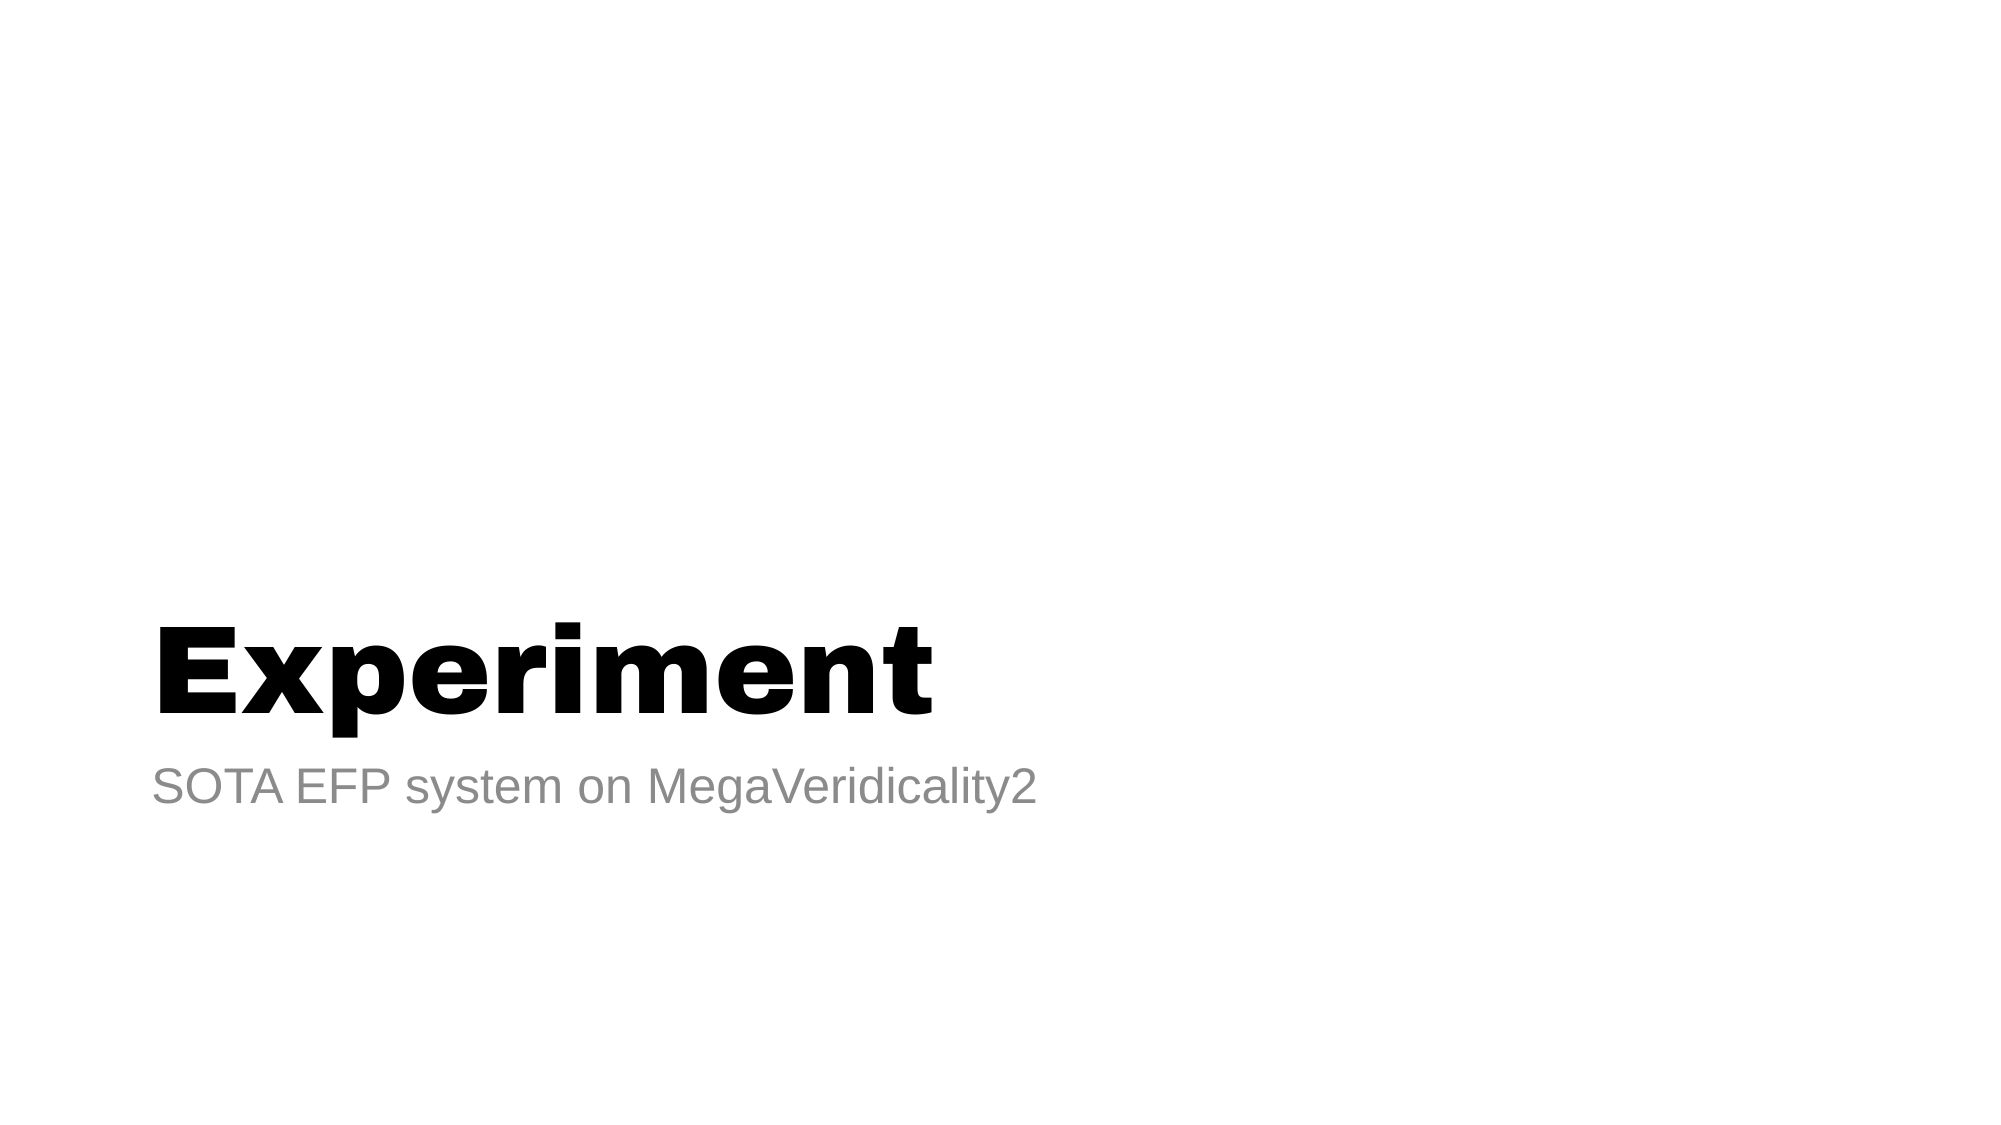

# Experiment
SOTA EFP system on MegaVeridicality2